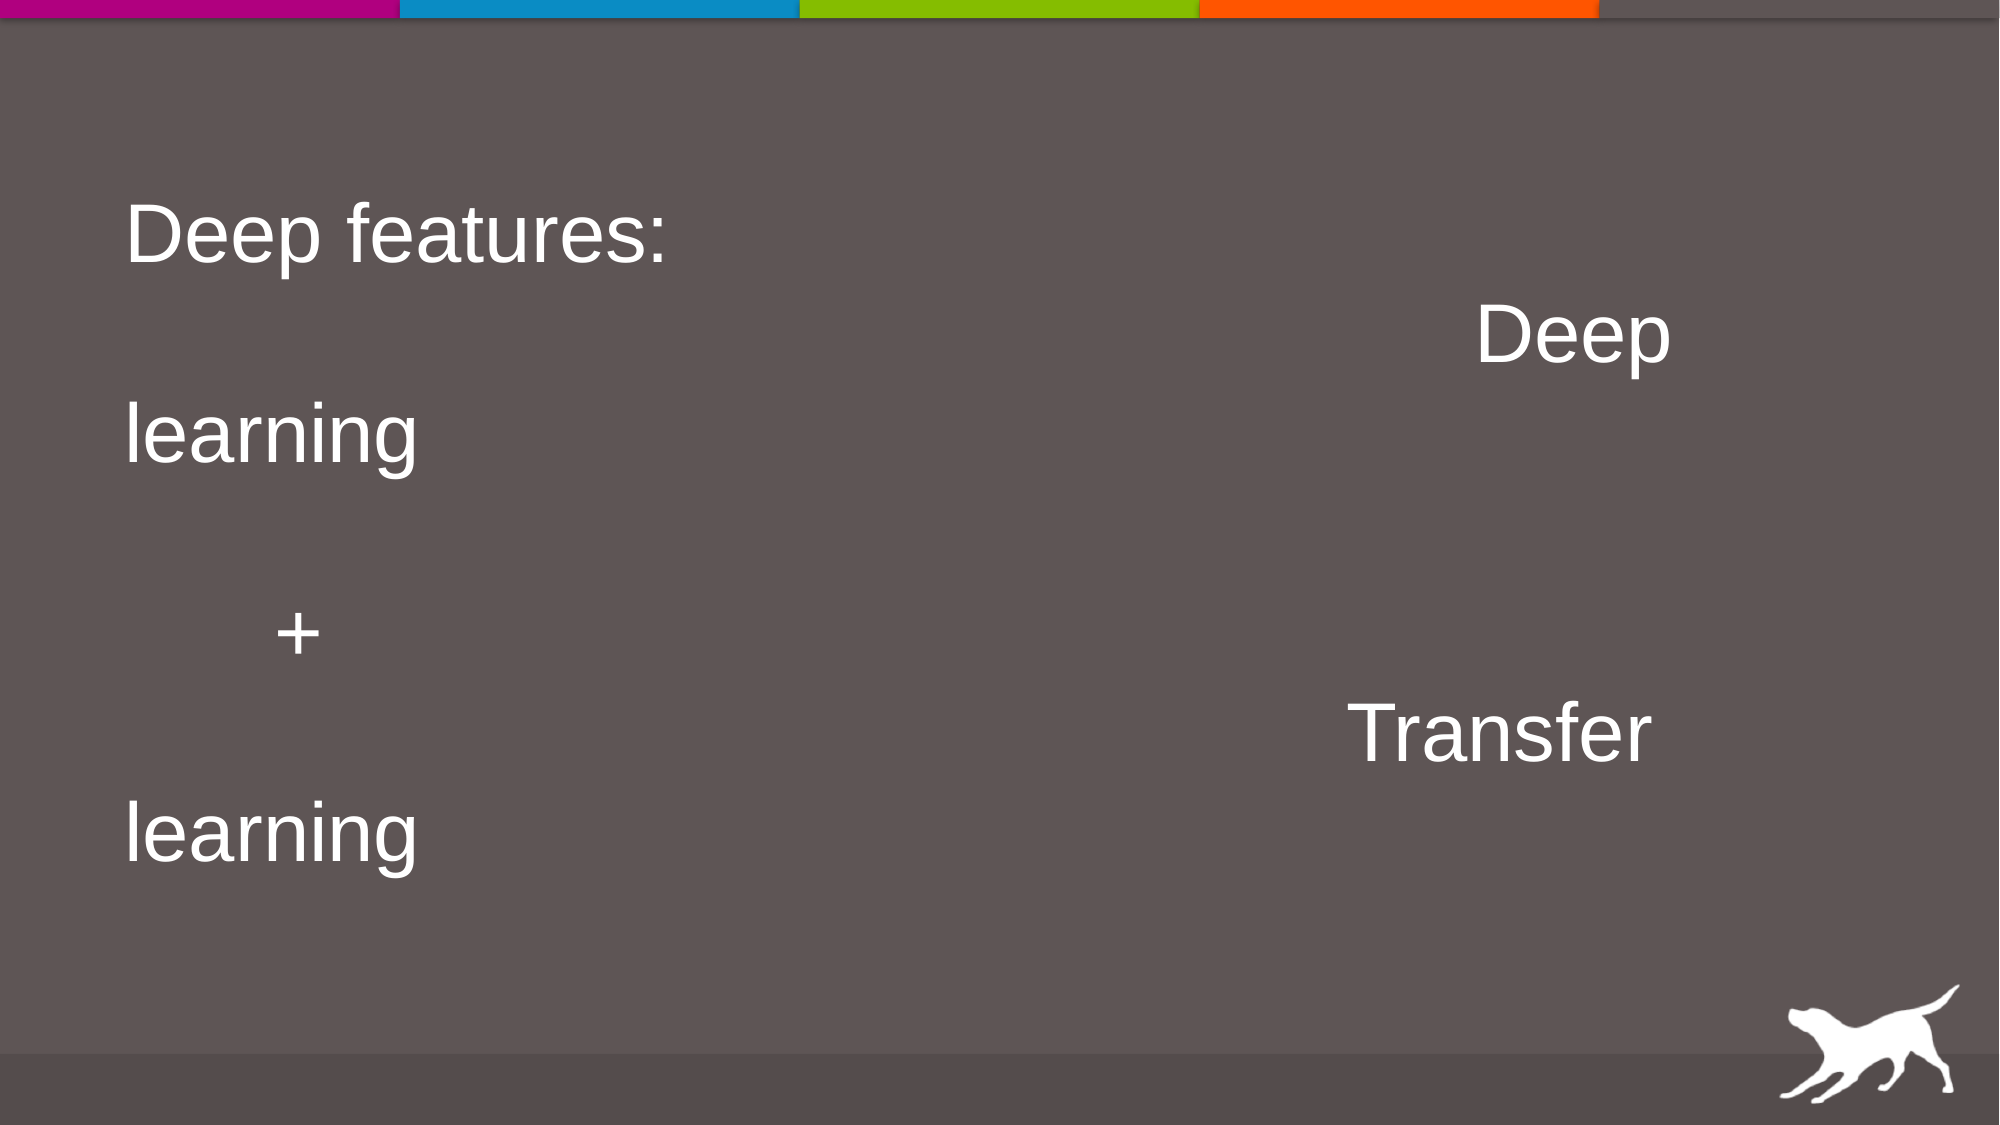

# Deep features: Deep learning + Transfer learning